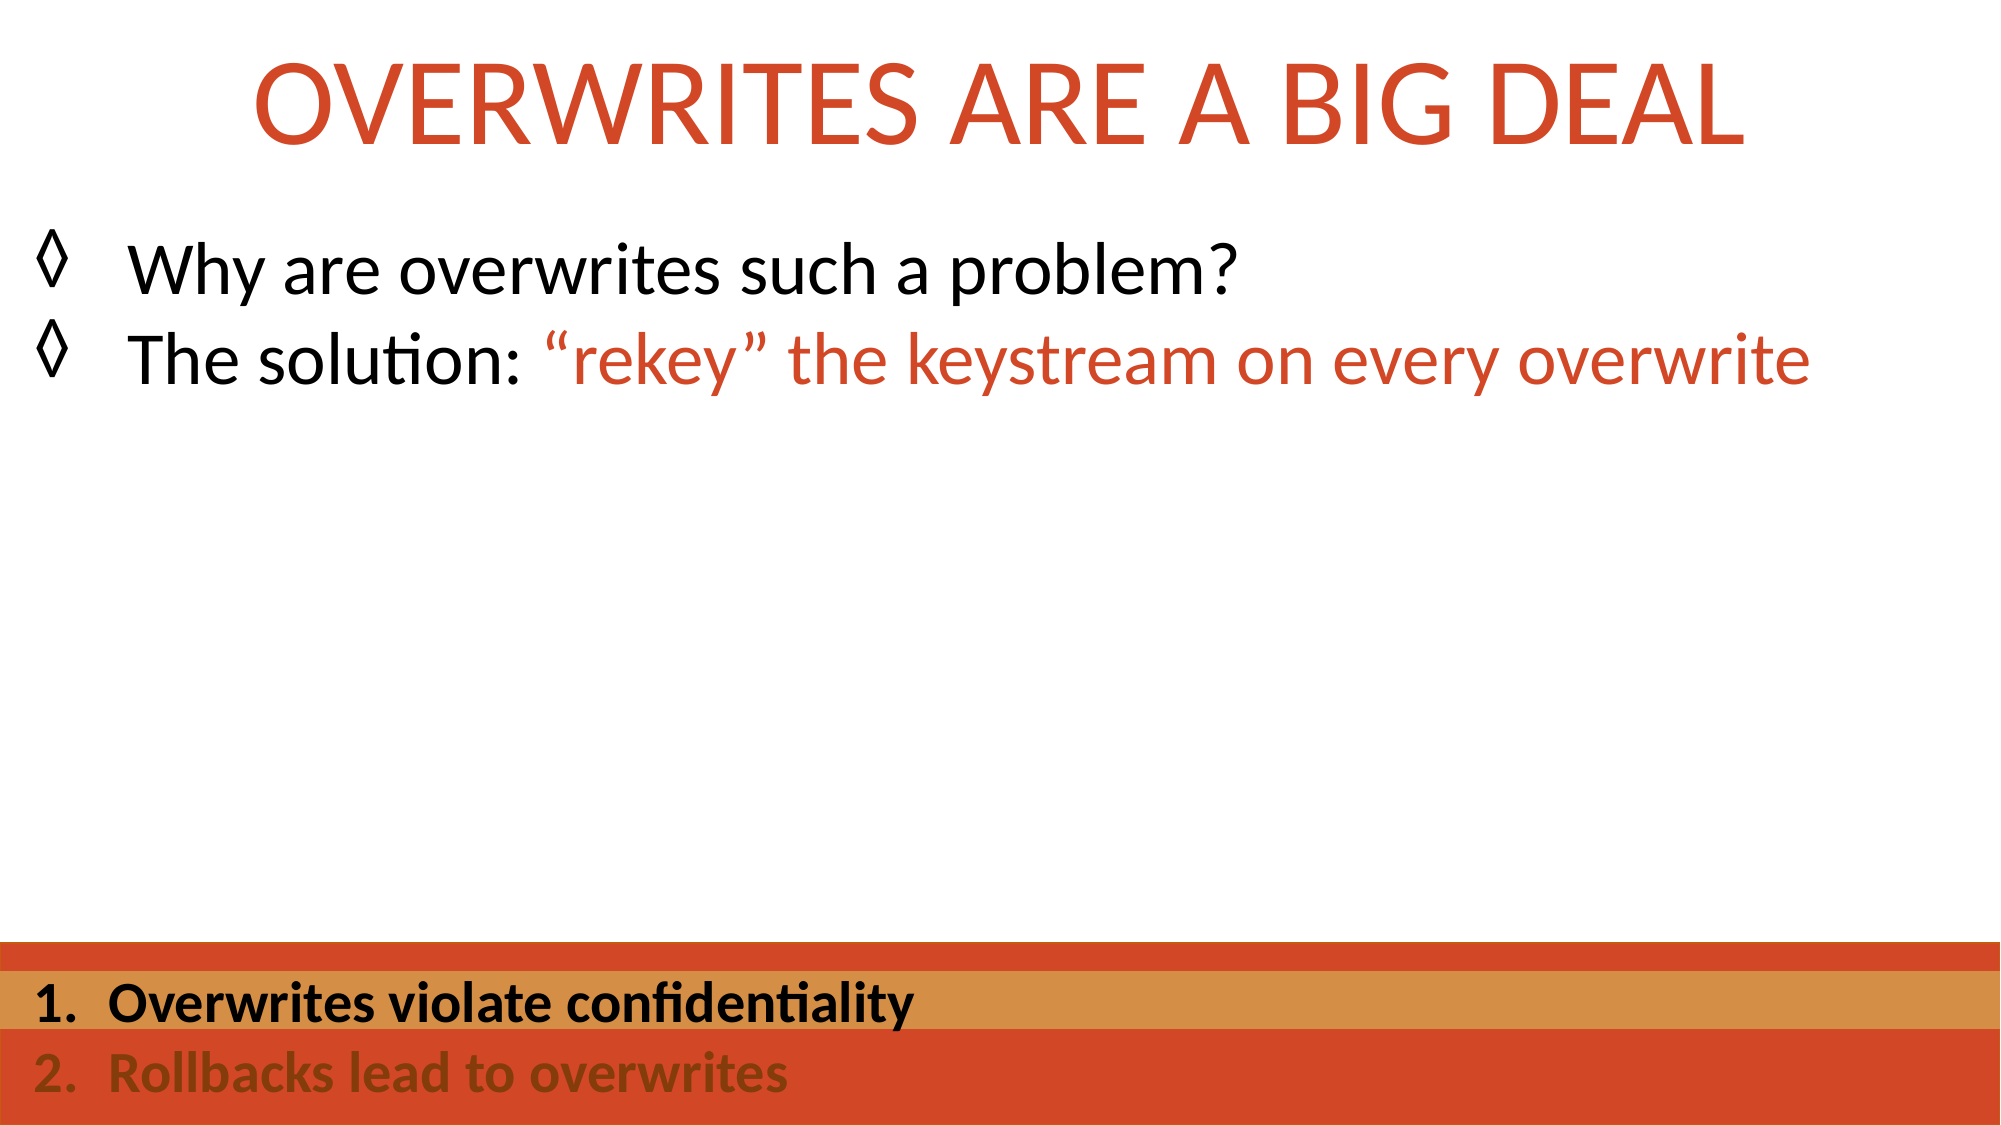

Overwrites Are a Big Deal
Why are overwrites such a problem?
The solution: “rekey” the keystream on every overwrite

Overwrites violate confidentiality
Rollbacks lead to overwrites

37